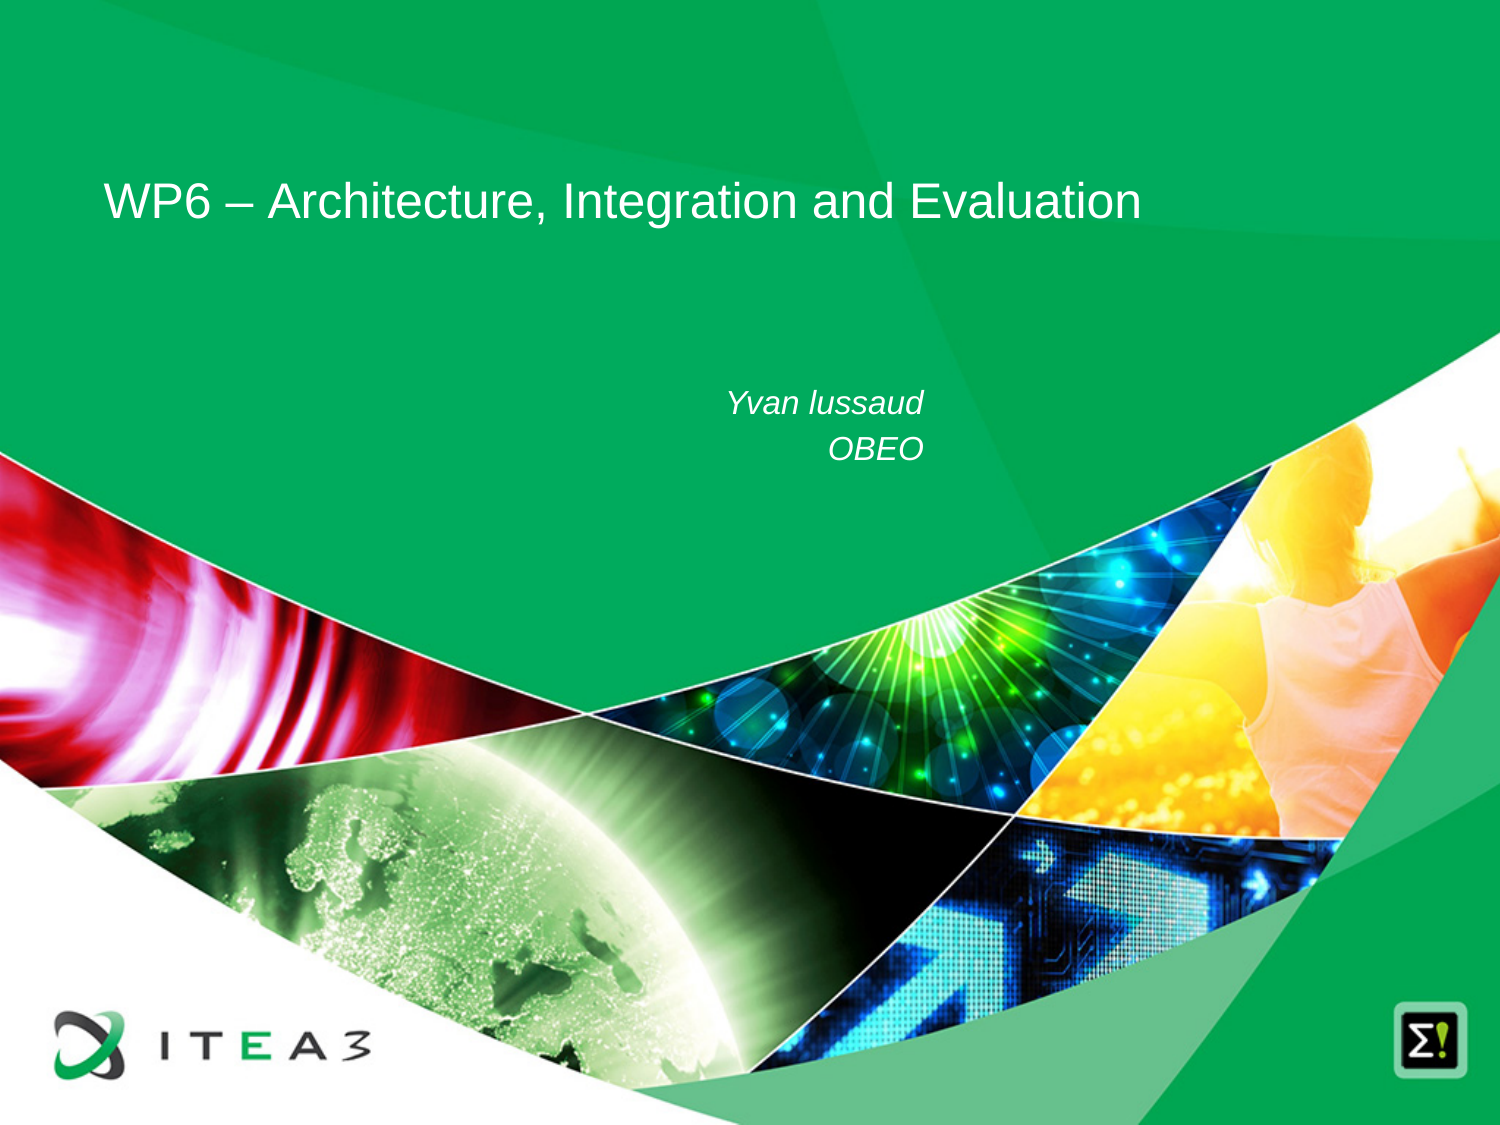

WP6 – Architecture, Integration and Evaluation
Yvan lussaud
OBEO